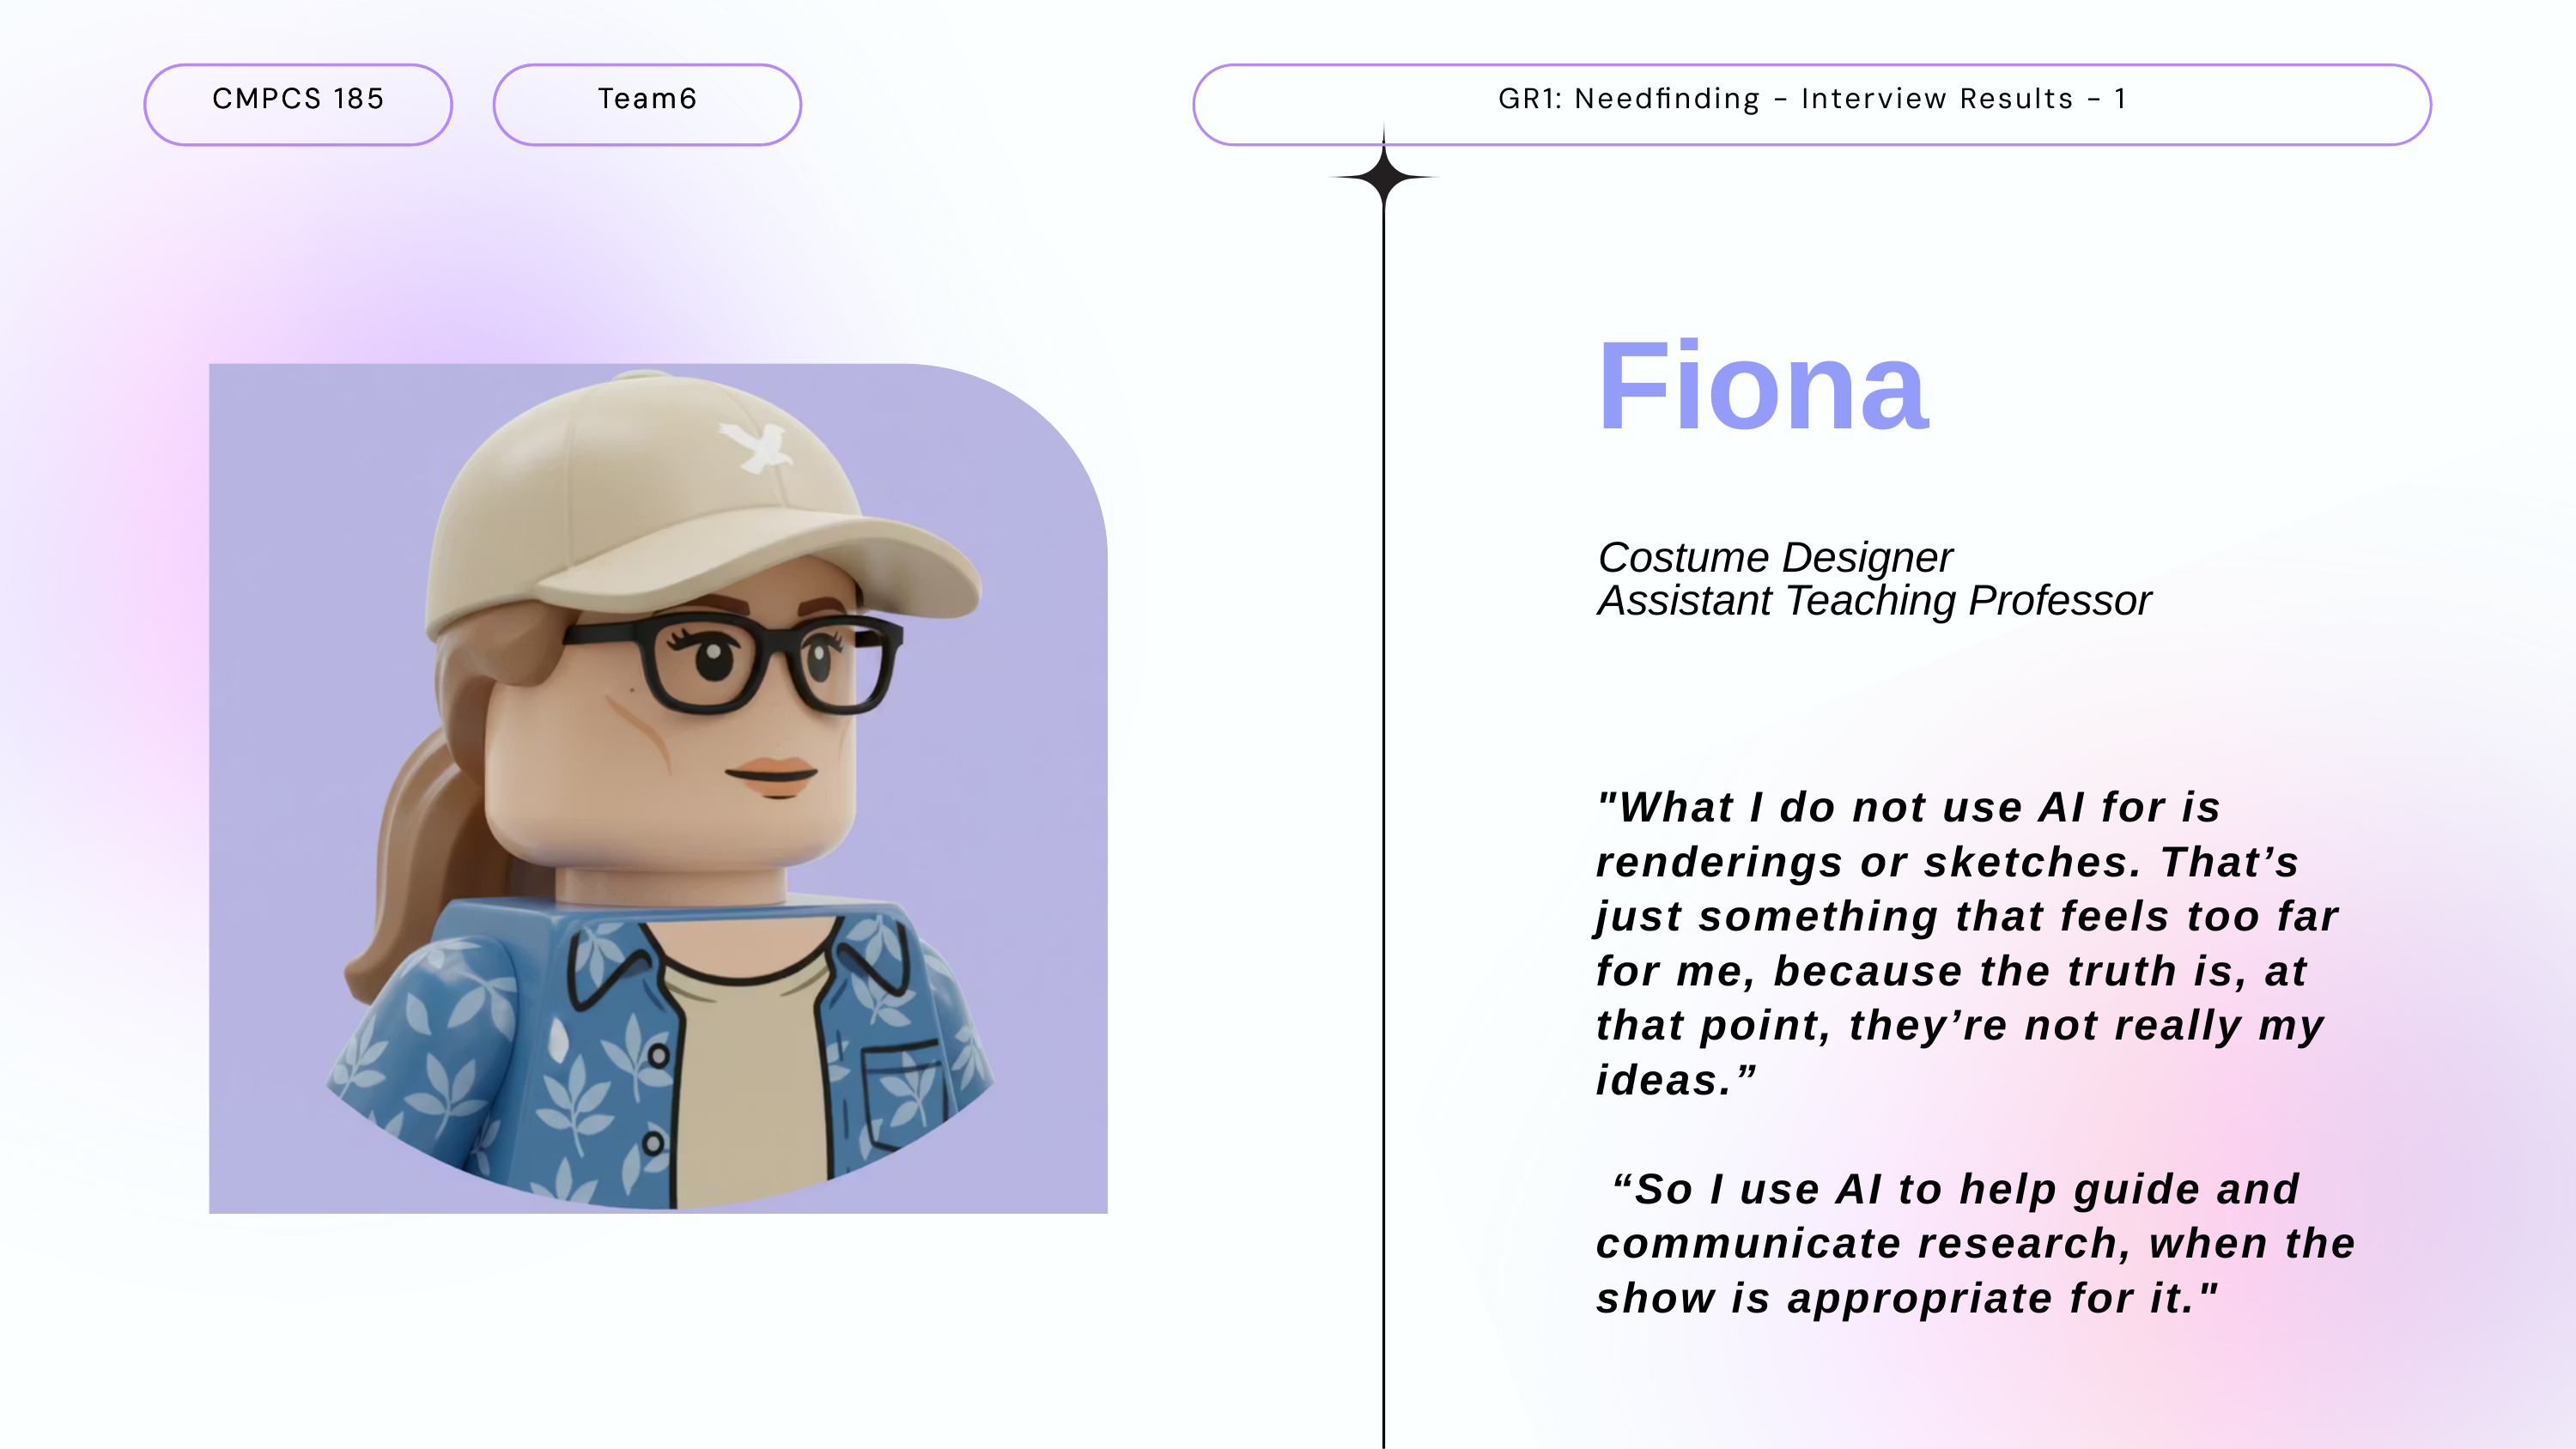

CMPCS 185

CMPCS 185

Team6

GR1: Needfinding - Interview Results - 1

Team6

Fiona

Costume Designer
Assistant Teaching Professor

"What I do not use AI for is renderings or sketches. That’s just something that feels too far for me, because the truth is, at that point, they’re not really my ideas.”

 “So I use AI to help guide and communicate research, when the show is appropriate for it."